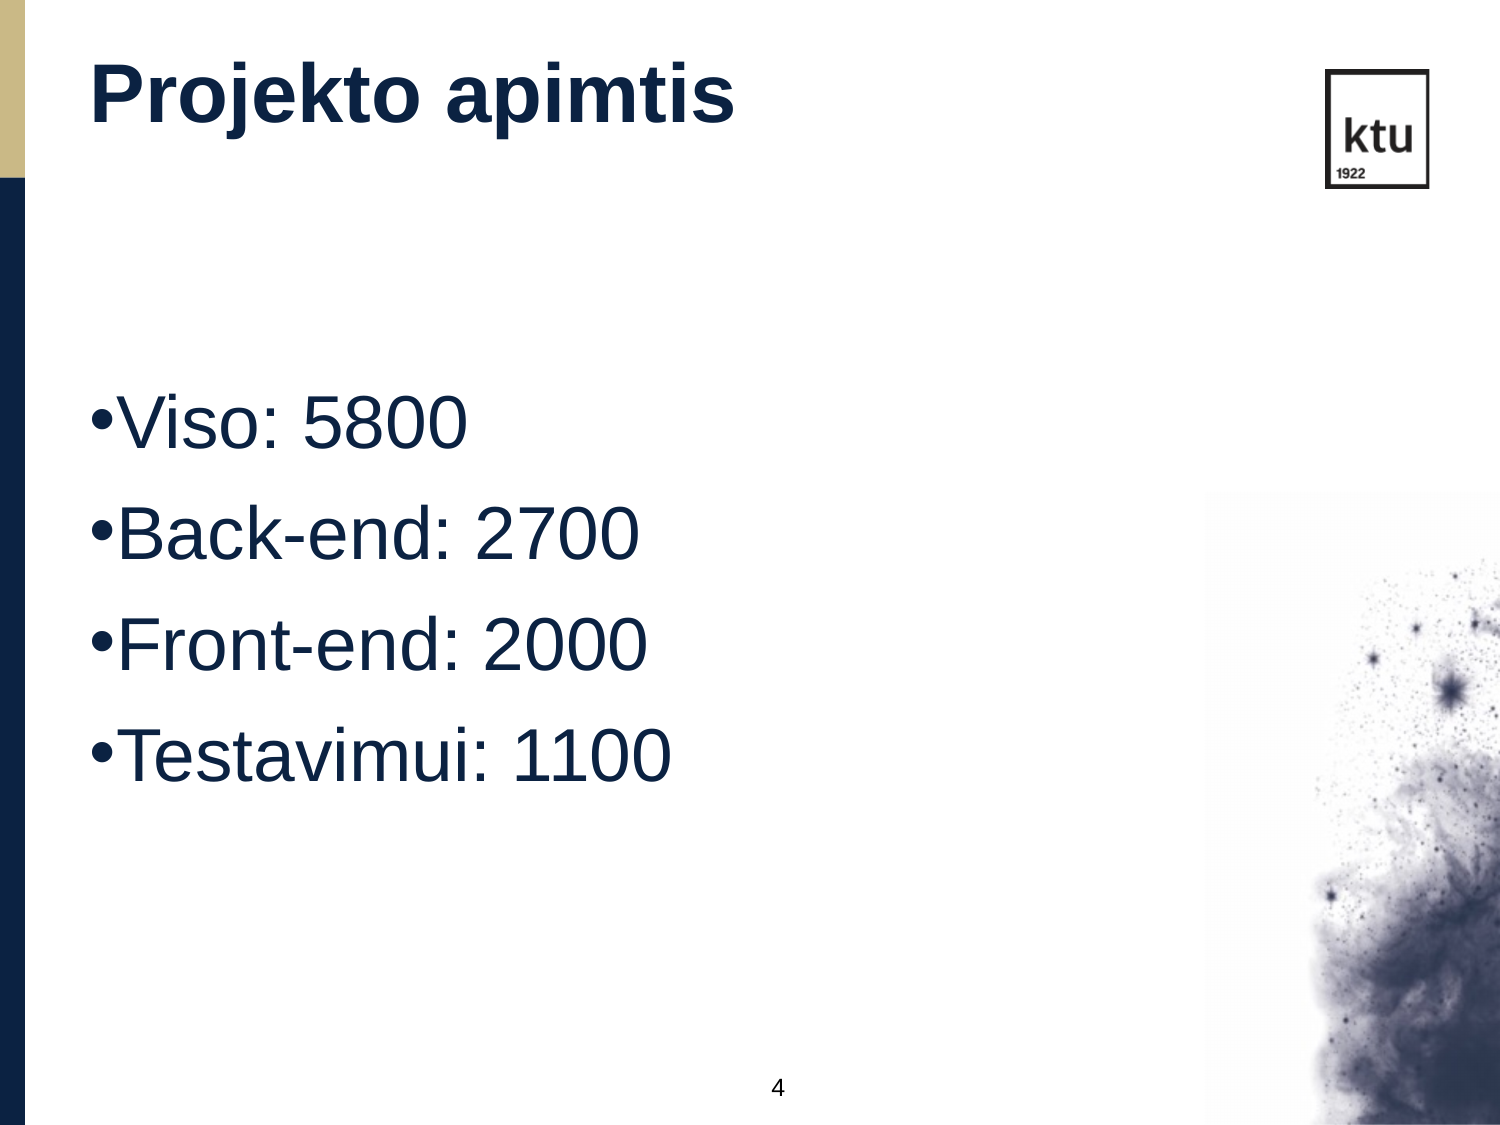

Projekto apimtis
Viso: 5800
Back-end: 2700
Front-end: 2000
Testavimui: 1100